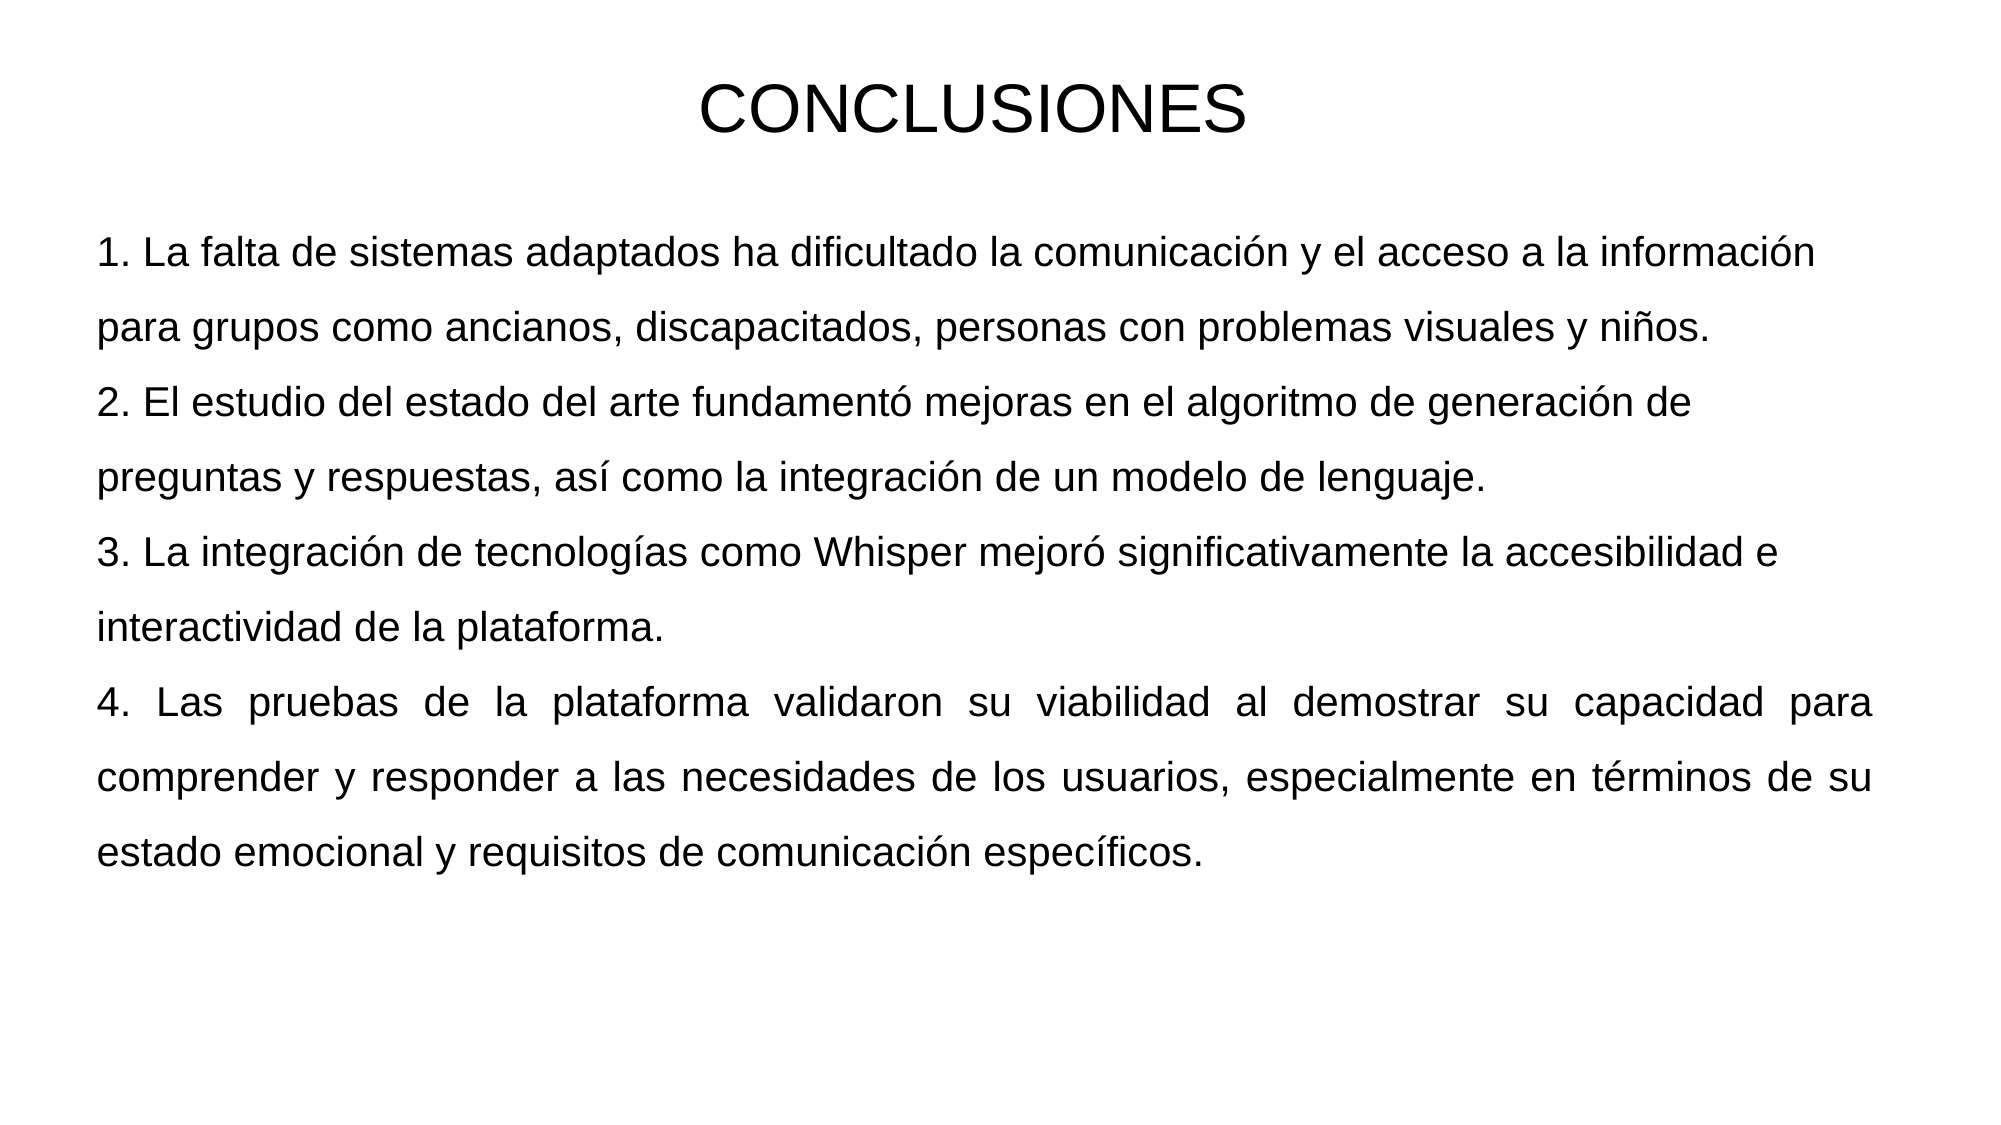

# CONCLUSIONES
1. La falta de sistemas adaptados ha dificultado la comunicación y el acceso a la información para grupos como ancianos, discapacitados, personas con problemas visuales y niños.
2. El estudio del estado del arte fundamentó mejoras en el algoritmo de generación de preguntas y respuestas, así como la integración de un modelo de lenguaje.
3. La integración de tecnologías como Whisper mejoró significativamente la accesibilidad e interactividad de la plataforma.
4. Las pruebas de la plataforma validaron su viabilidad al demostrar su capacidad para comprender y responder a las necesidades de los usuarios, especialmente en términos de su estado emocional y requisitos de comunicación específicos.
18